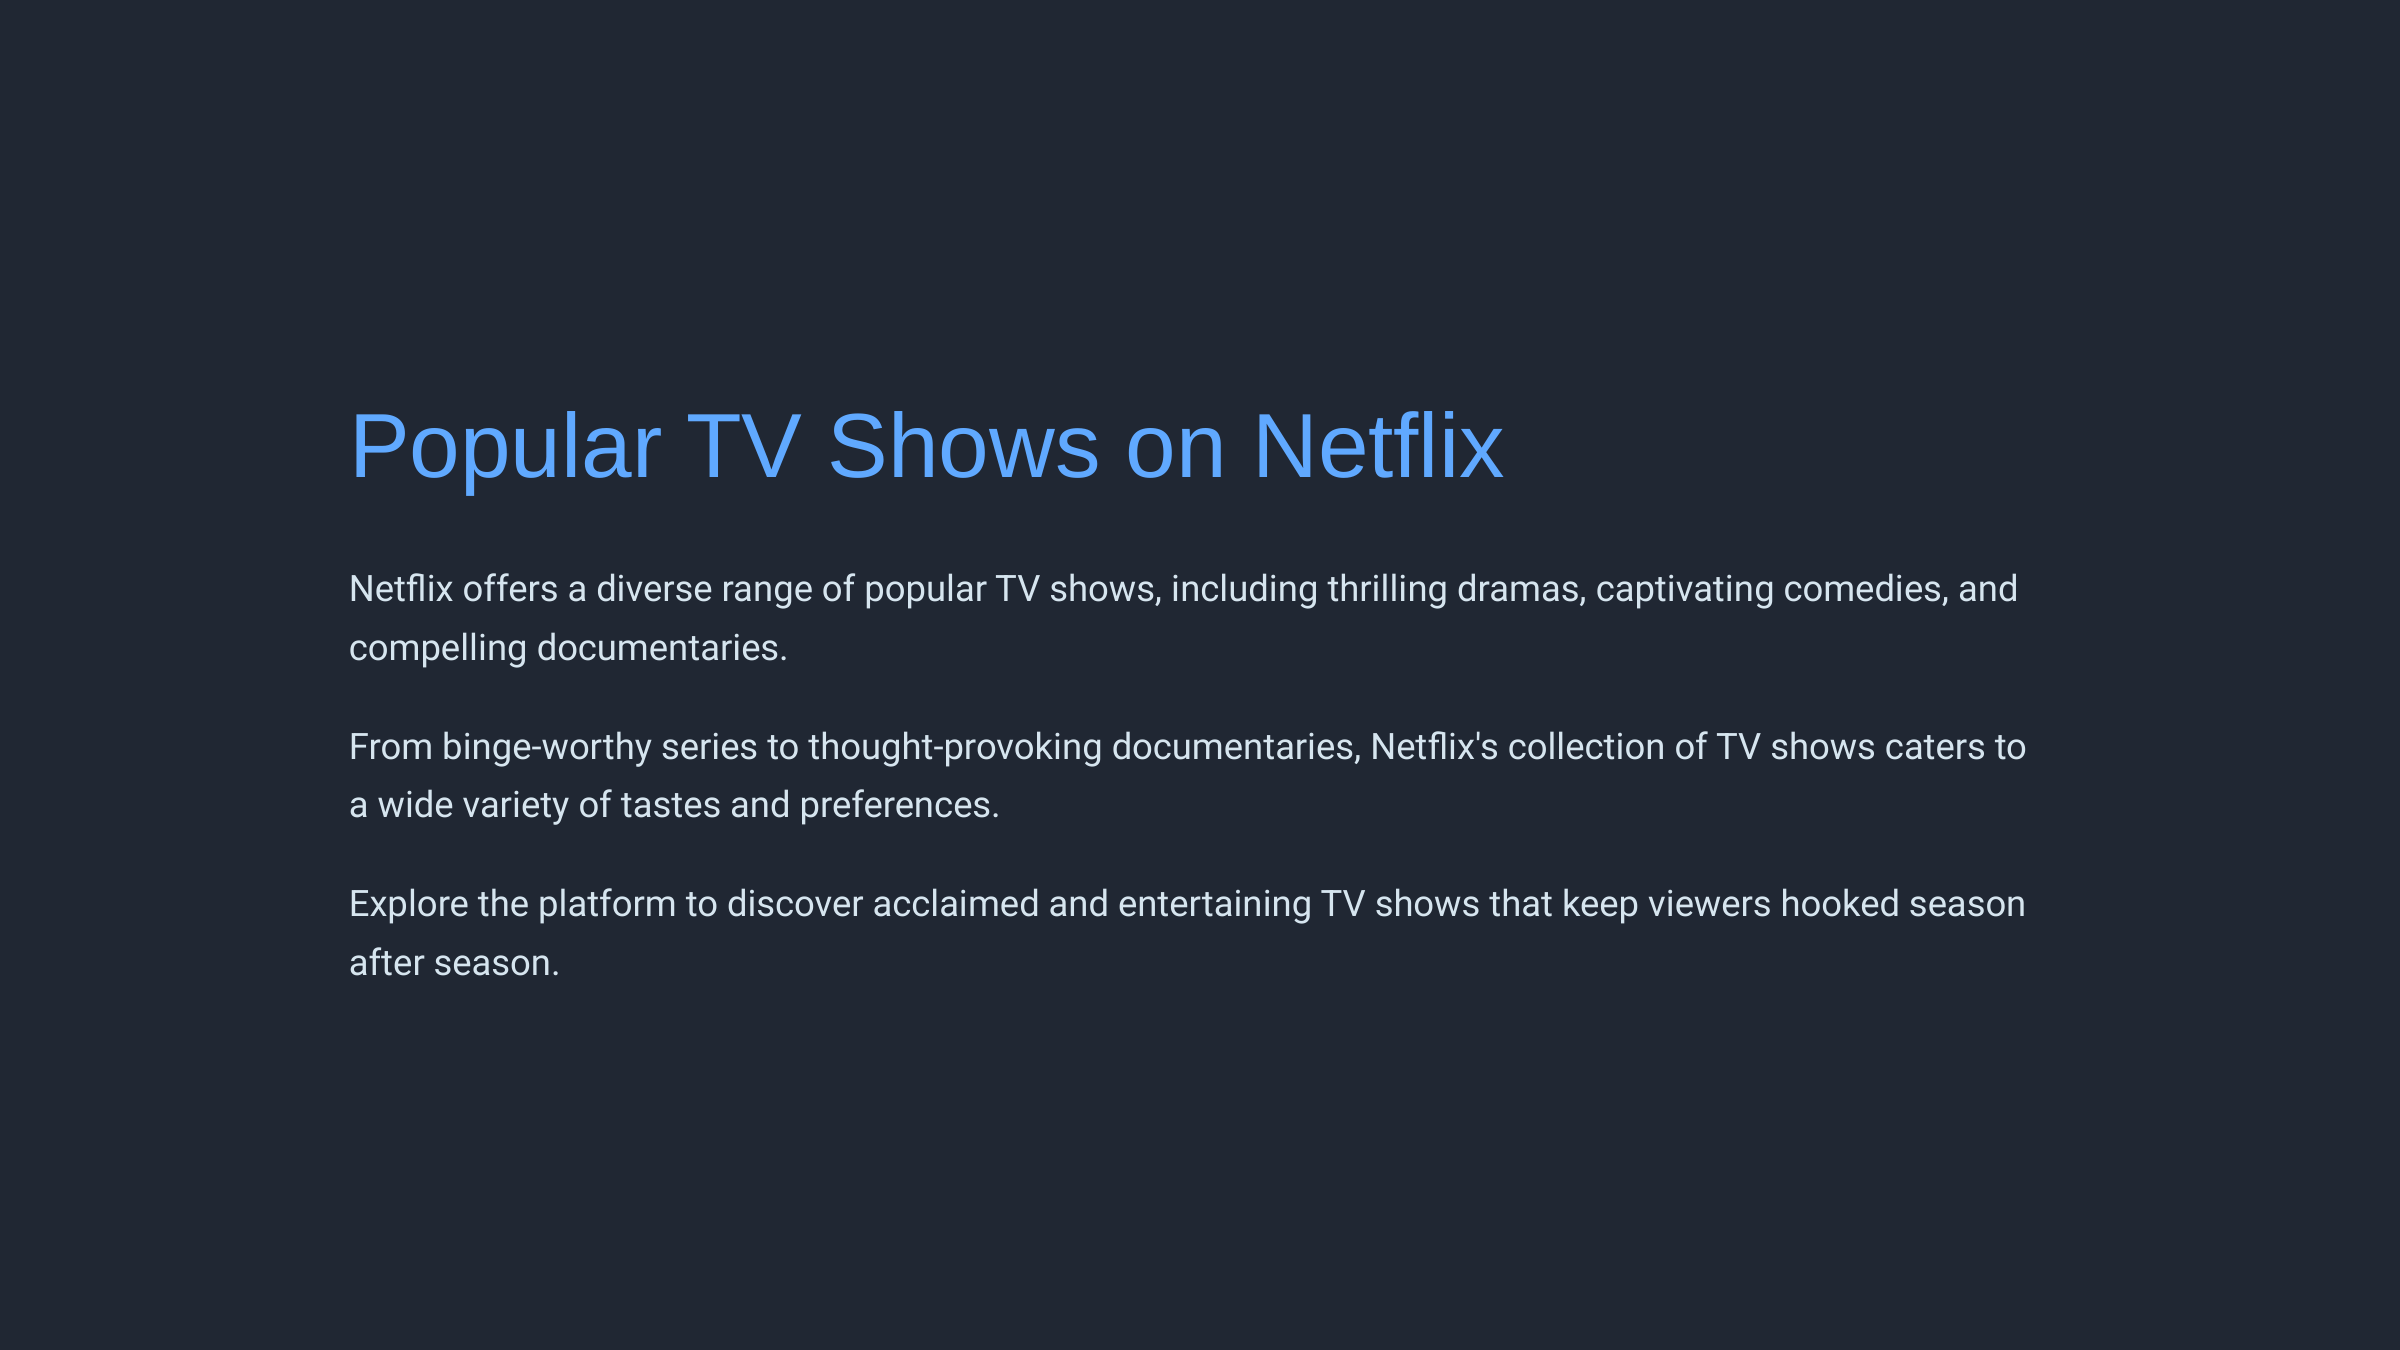

Popular TV Shows on Netflix
Netflix offers a diverse range of popular TV shows, including thrilling dramas, captivating comedies, and compelling documentaries.
From binge-worthy series to thought-provoking documentaries, Netflix's collection of TV shows caters to a wide variety of tastes and preferences.
Explore the platform to discover acclaimed and entertaining TV shows that keep viewers hooked season after season.